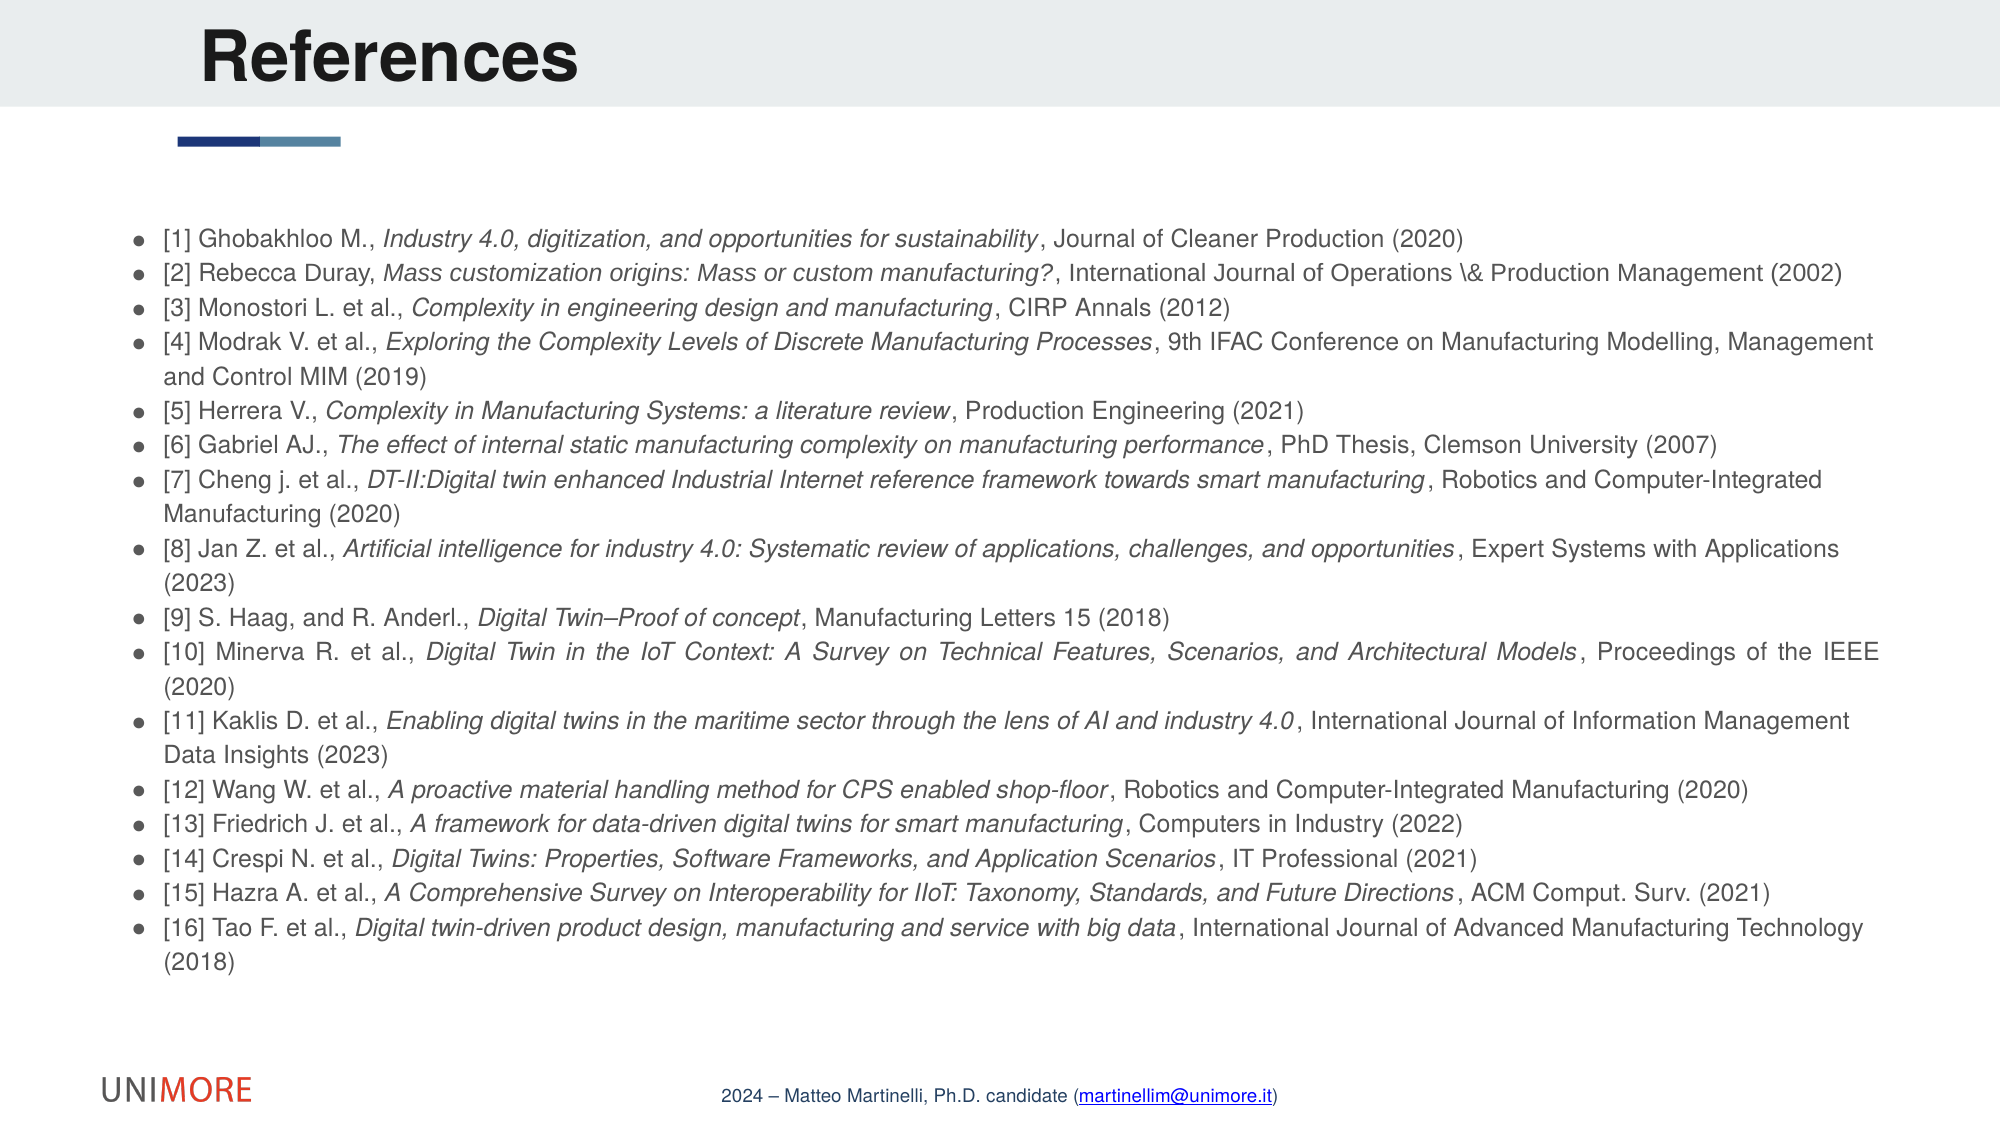

# References
[1] Ghobakhloo M., Industry 4.0, digitization, and opportunities for sustainability, Journal of Cleaner Production (2020)
[2] Rebecca Duray, Mass customization origins: Mass or custom manufacturing?, International Journal of Operations \& Production Management (2002)
[3] Monostori L. et al., Complexity in engineering design and manufacturing, CIRP Annals (2012)
[4] Modrak V. et al., Exploring the Complexity Levels of Discrete Manufacturing Processes, 9th IFAC Conference on Manufacturing Modelling, Management and Control MIM (2019)
[5] Herrera V., Complexity in Manufacturing Systems: a literature review, Production Engineering (2021)
[6] Gabriel AJ., The effect of internal static manufacturing complexity on manufacturing performance, PhD Thesis, Clemson University (2007)
[7] Cheng j. et al., DT-II:Digital twin enhanced Industrial Internet reference framework towards smart manufacturing, Robotics and Computer-Integrated Manufacturing (2020)
[8] Jan Z. et al., Artificial intelligence for industry 4.0: Systematic review of applications, challenges, and opportunities, Expert Systems with Applications (2023)
[9] S. Haag, and R. Anderl., Digital Twin–Proof of concept, Manufacturing Letters 15 (2018)
[10] Minerva R. et al., Digital Twin in the IoT Context: A Survey on Technical Features, Scenarios, and Architectural Models, Proceedings of the IEEE (2020)
[11] Kaklis D. et al., Enabling digital twins in the maritime sector through the lens of AI and industry 4.0, International Journal of Information Management Data Insights (2023)
[12] Wang W. et al., A proactive material handling method for CPS enabled shop-floor, Robotics and Computer-Integrated Manufacturing (2020)
[13] Friedrich J. et al., A framework for data-driven digital twins for smart manufacturing, Computers in Industry (2022)
[14] Crespi N. et al., Digital Twins: Properties, Software Frameworks, and Application Scenarios, IT Professional (2021)
[15] Hazra A. et al., A Comprehensive Survey on Interoperability for IIoT: Taxonomy, Standards, and Future Directions, ACM Comput. Surv. (2021)
[16] Tao F. et al., Digital twin-driven product design, manufacturing and service with big data, International Journal of Advanced Manufacturing Technology (2018)